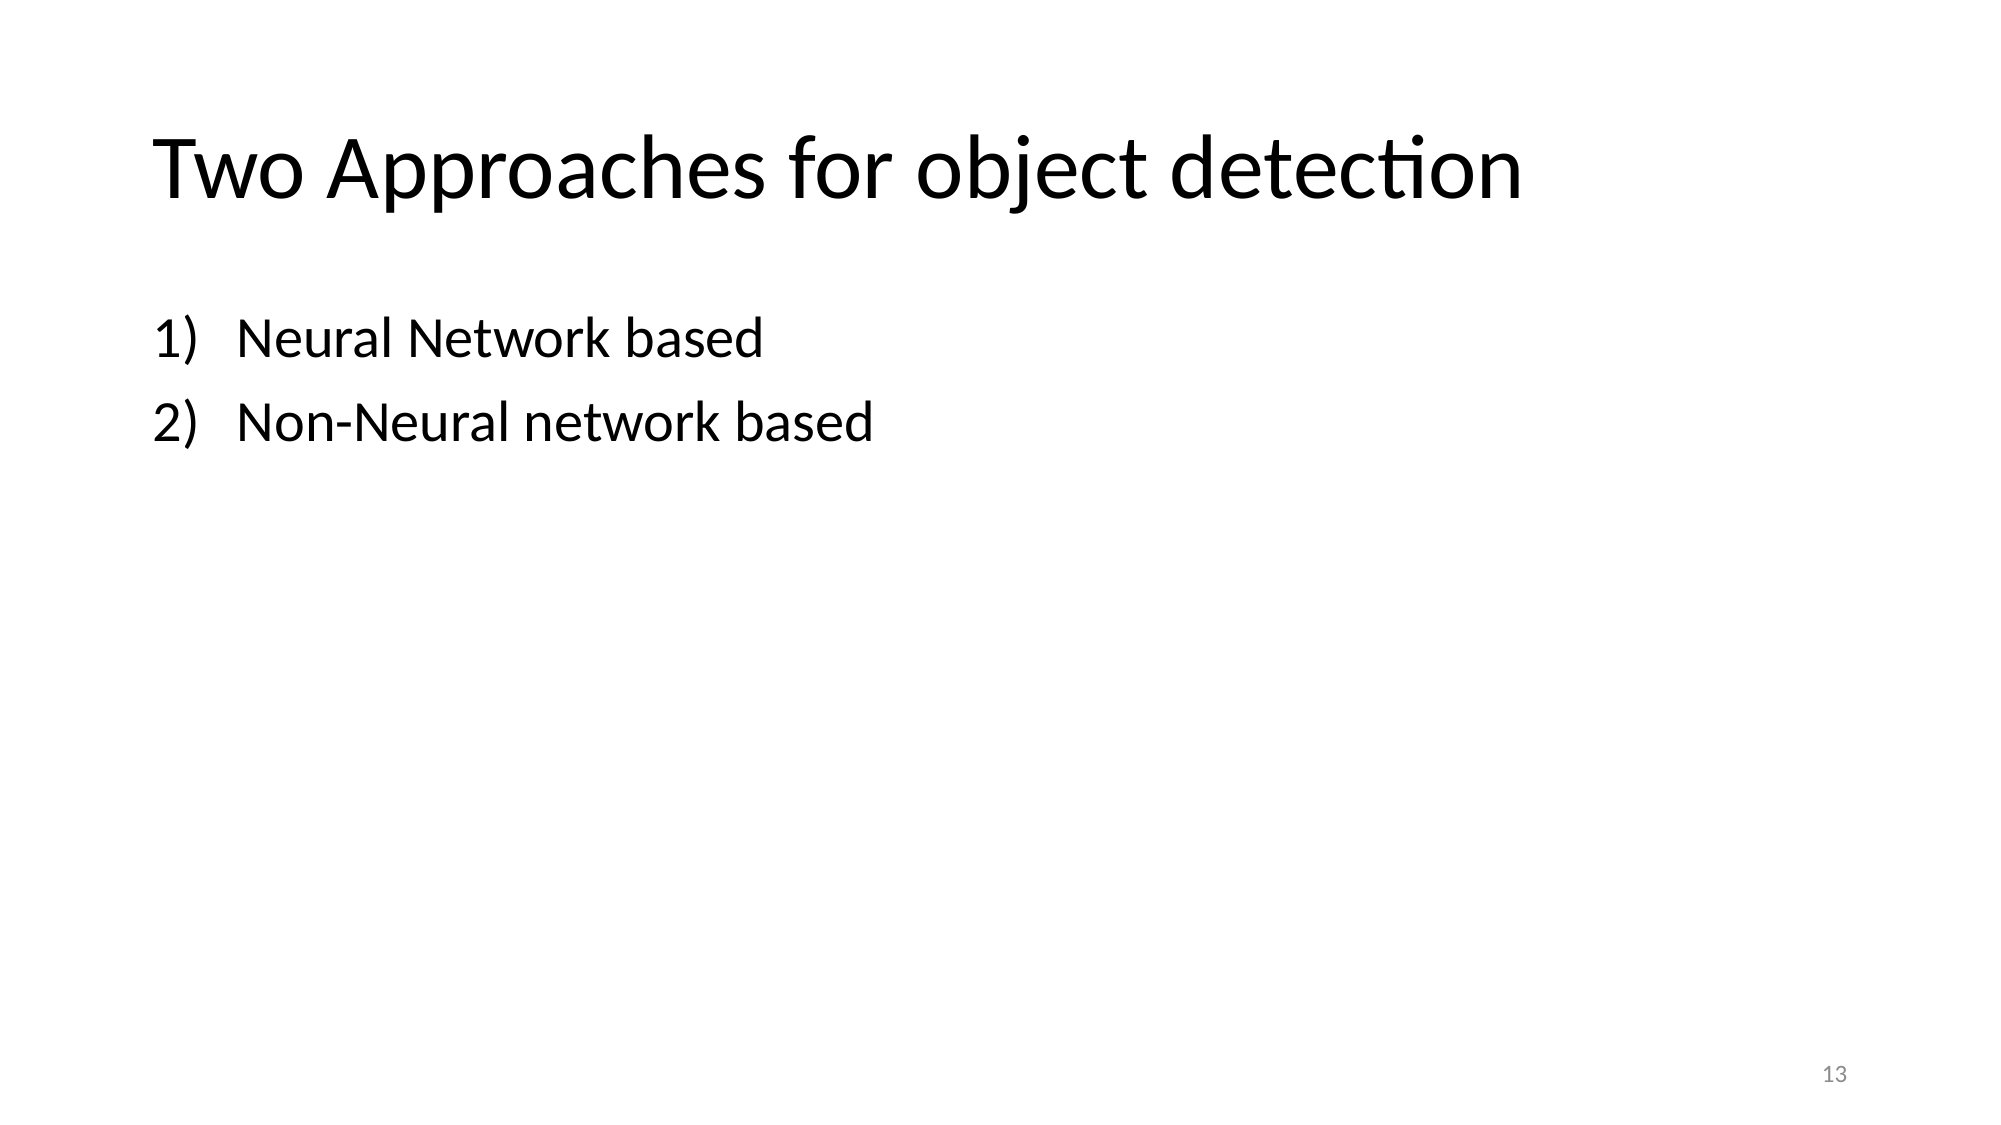

# Two Approaches for object detection
Neural Network based
Non-Neural network based
13